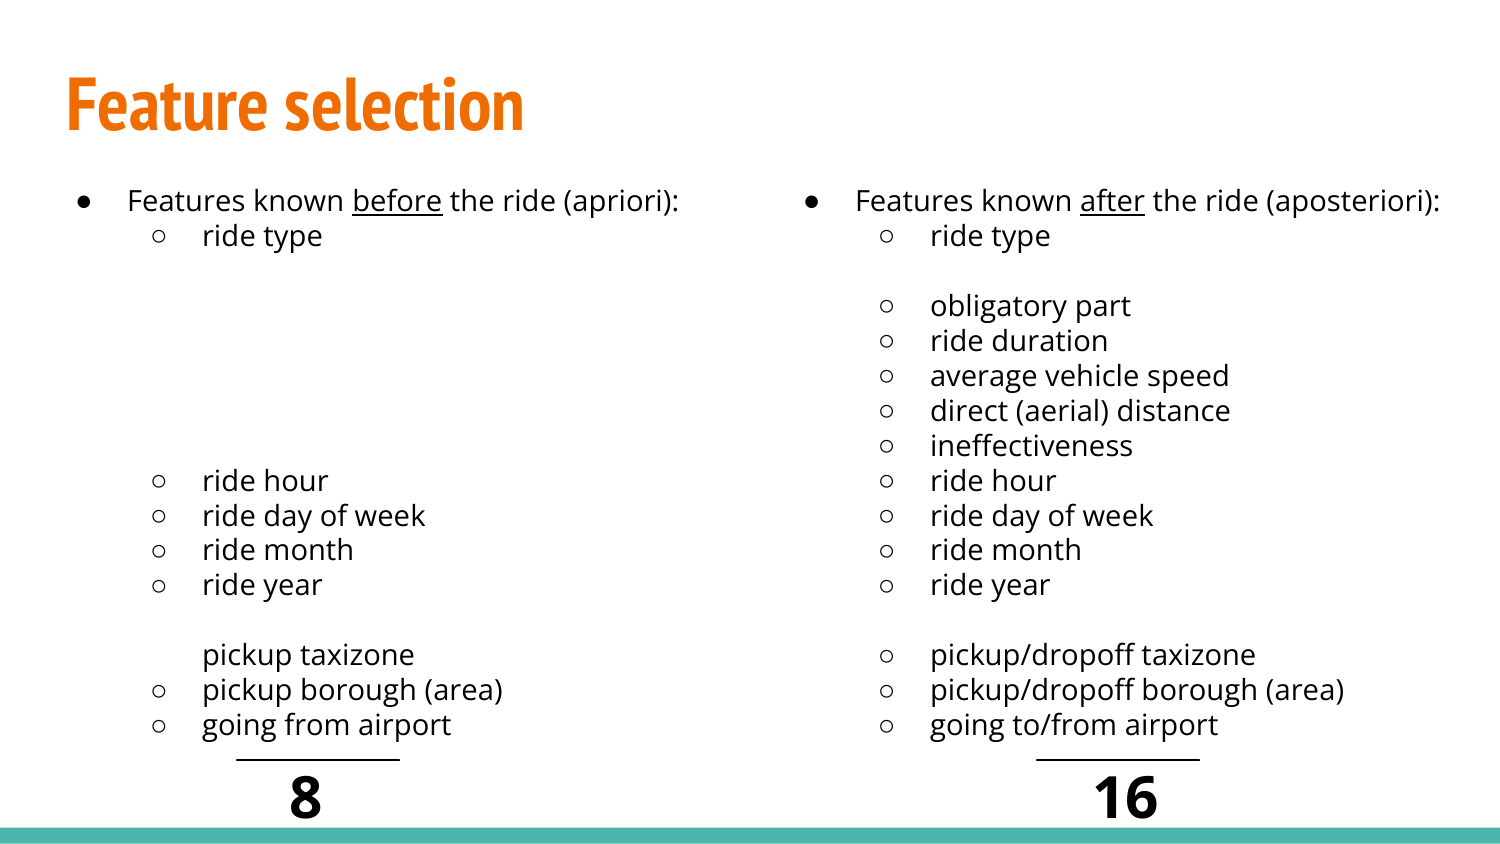

# Feature selection
Features known before the ride (apriori):
ride type

ride hour
ride day of week
ride month
ride year
pickup taxizone
pickup borough (area)
going from airport

Features known after the ride (aposteriori):
ride type
obligatory part
ride duration
average vehicle speed
direct (aerial) distance
ineffectiveness
ride hour
ride day of week
ride month
ride year
pickup/dropoff taxizone
pickup/dropoff borough (area)
going to/from airport

8
16